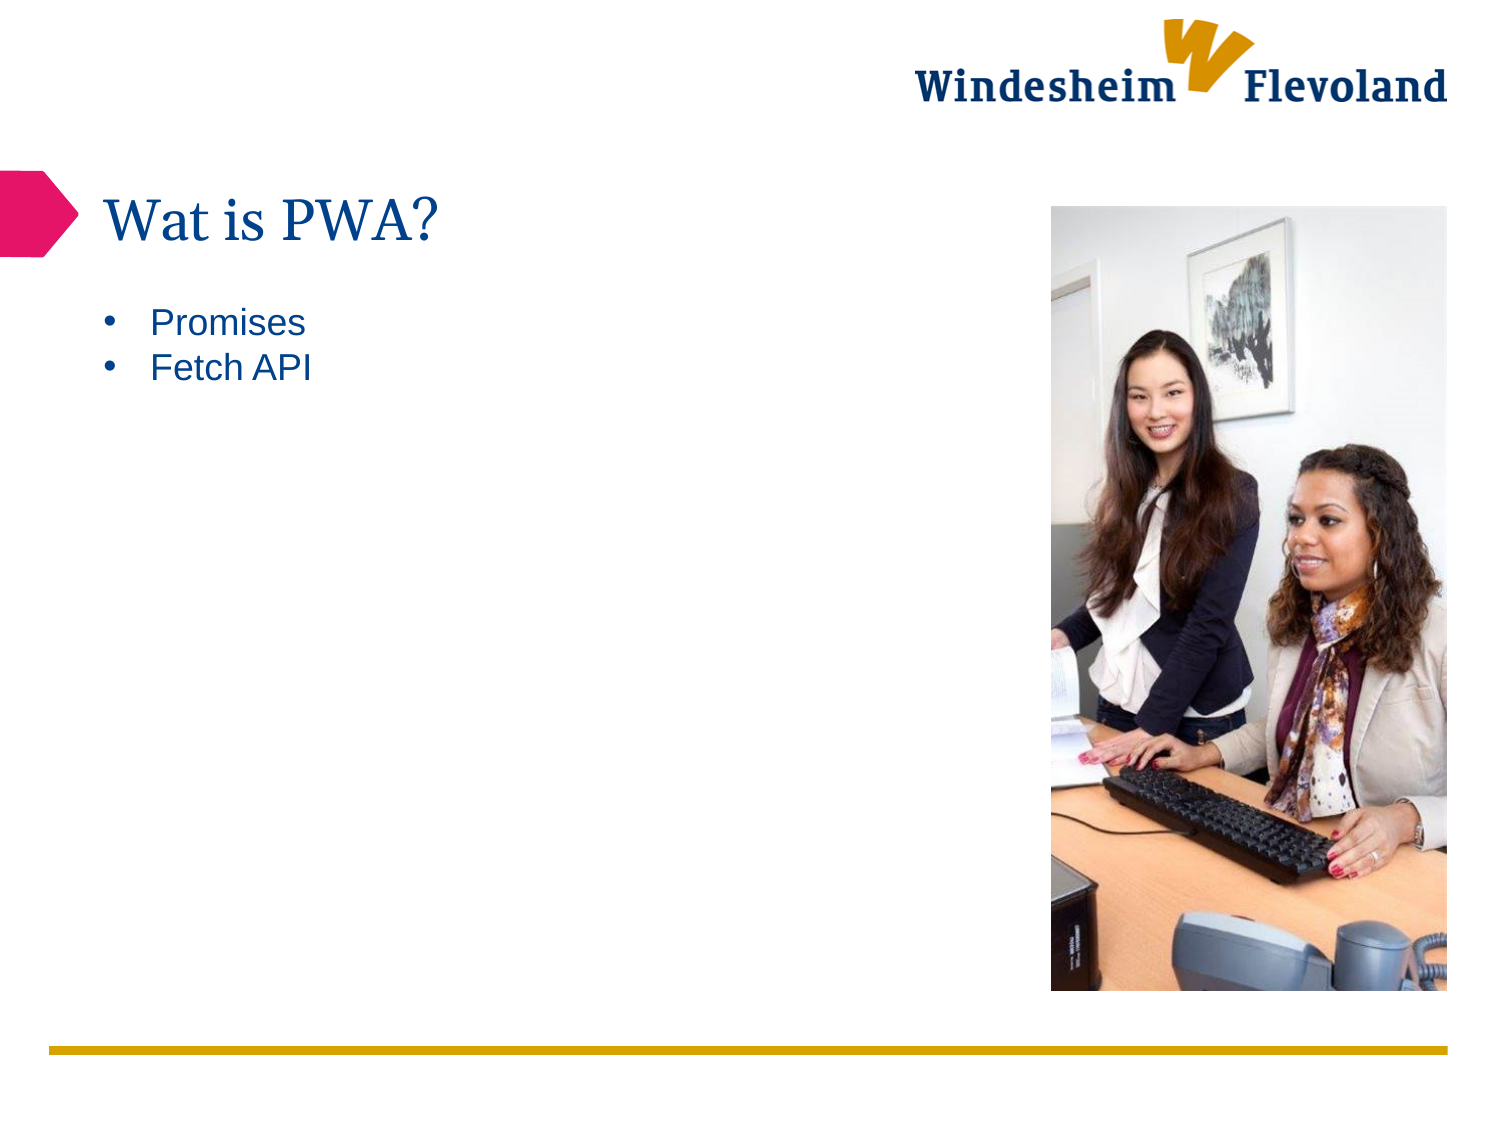

# Wat is PWA?
Promises
Fetch API